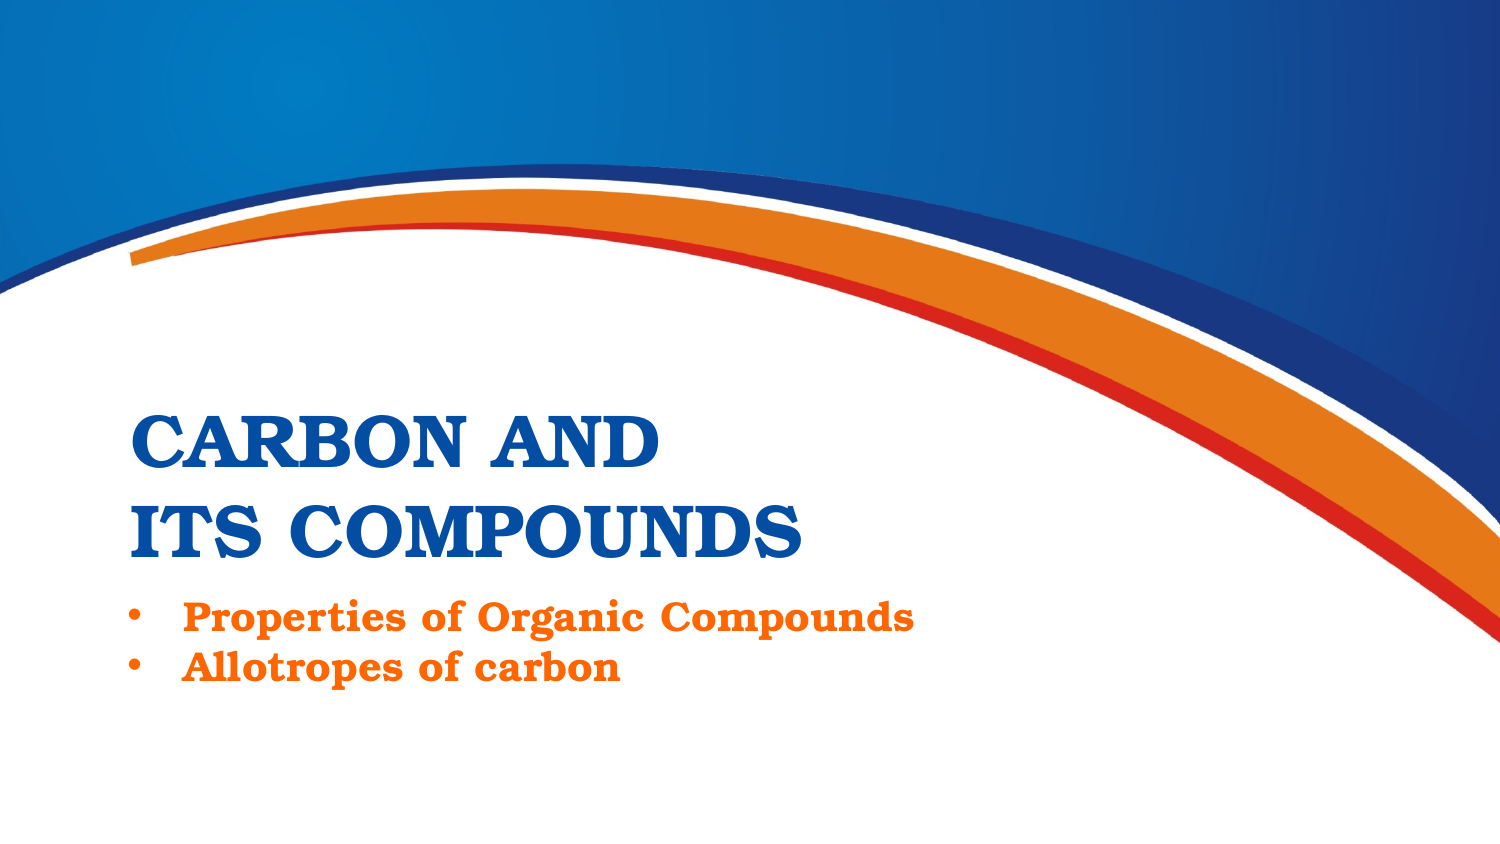

CARBON AND
ITS COMPOUNDS
Properties of Organic Compounds
Allotropes of carbon